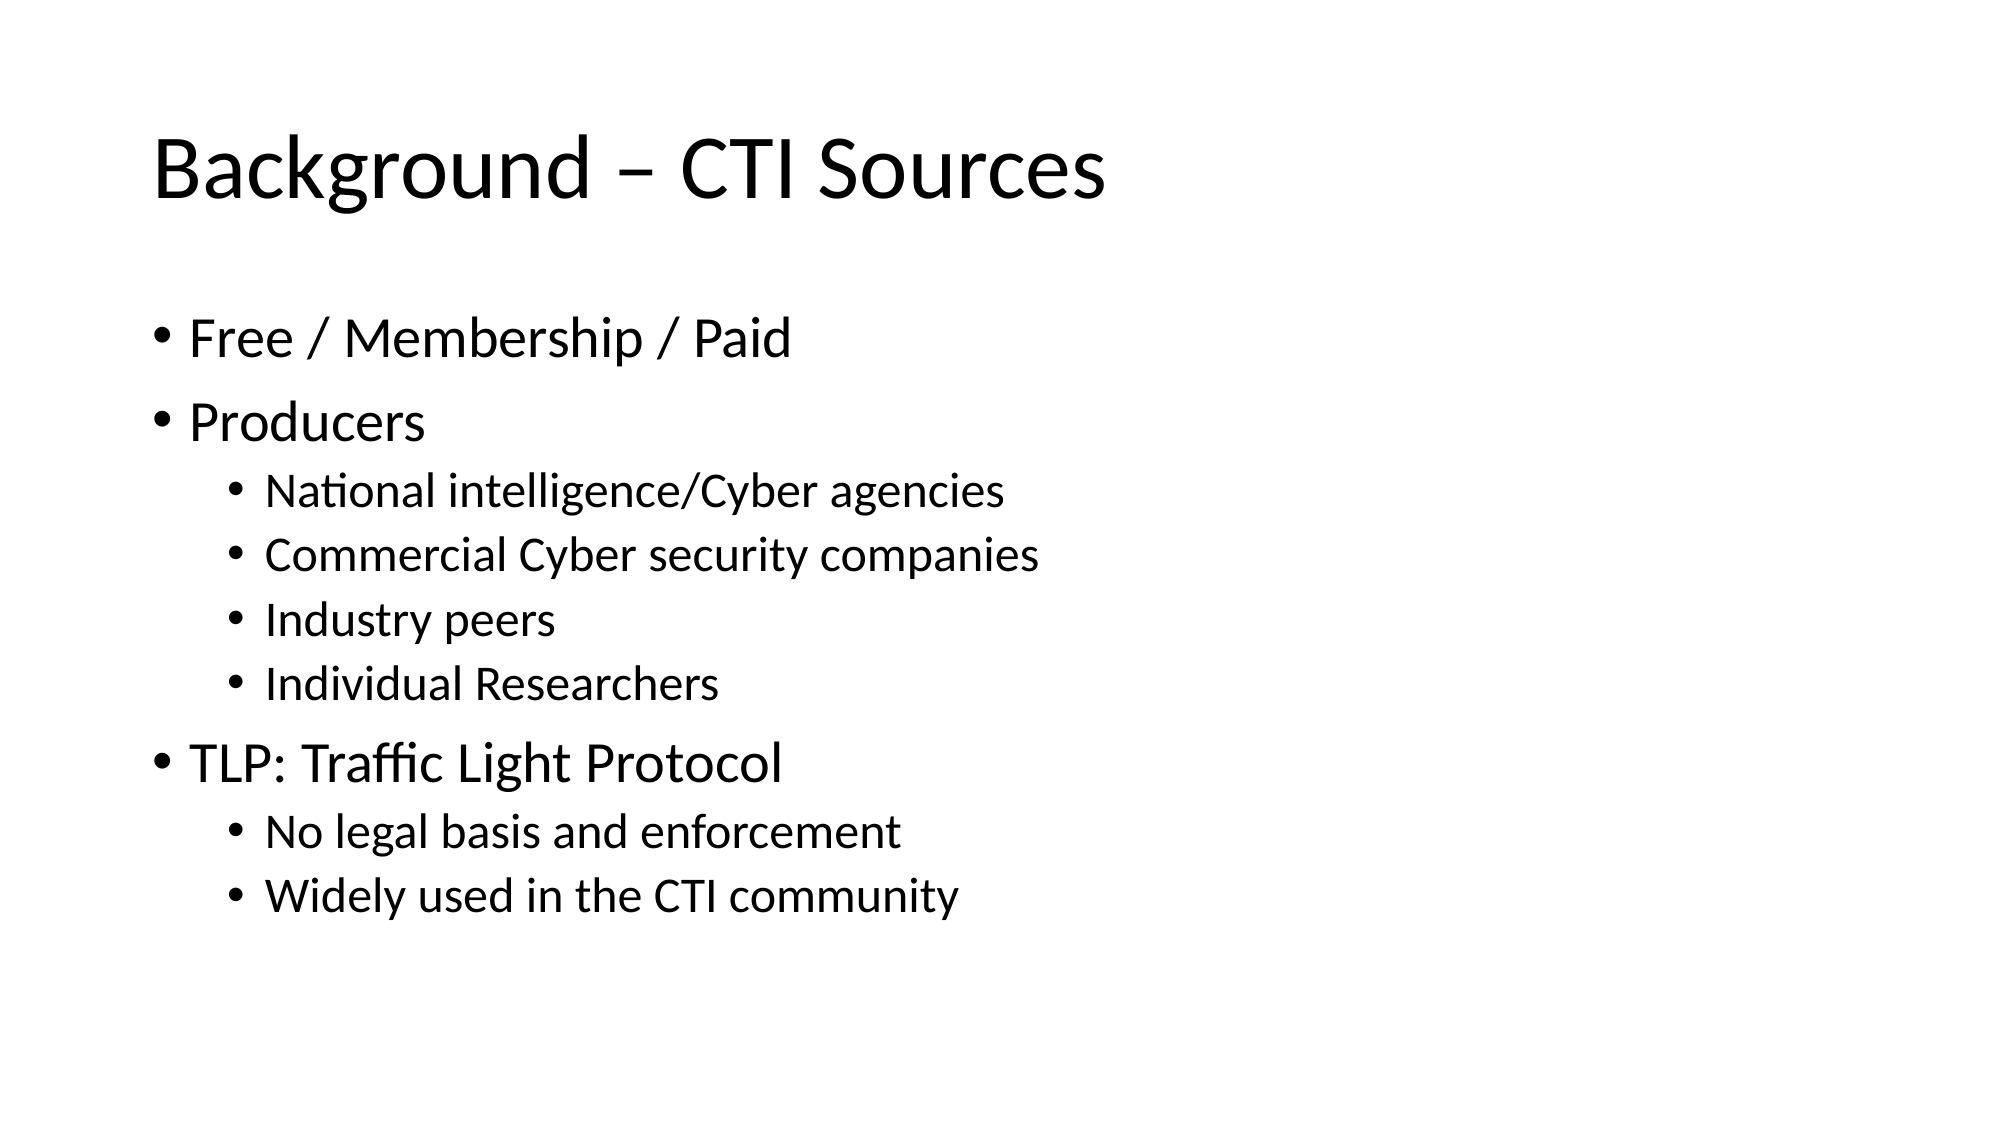

# Background – CTI Sources
Free / Membership / Paid
Producers
National intelligence/Cyber agencies
Commercial Cyber security companies
Industry peers
Individual Researchers
TLP: Traffic Light Protocol
No legal basis and enforcement
Widely used in the CTI community